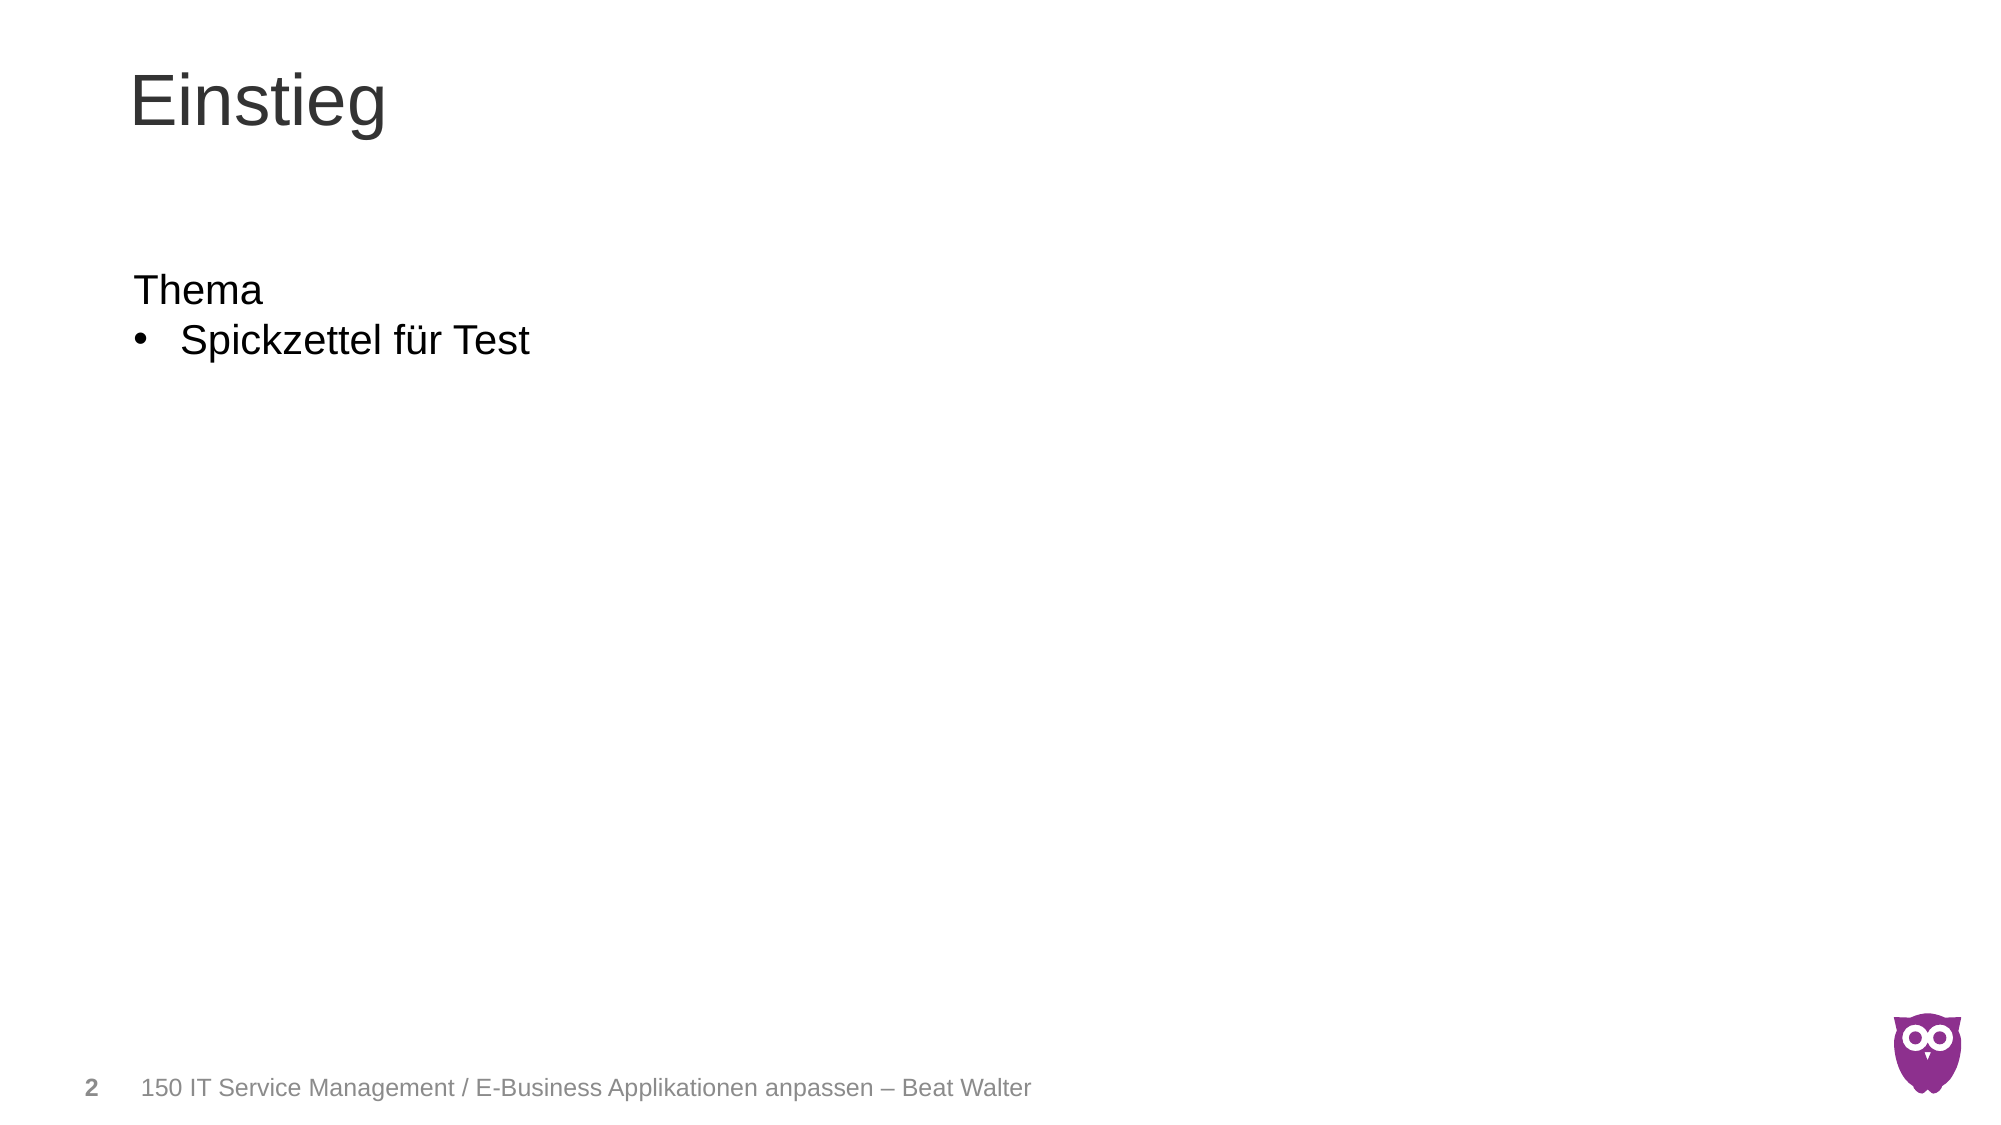

# Einstieg
Thema
Spickzettel für Test

2
150 IT Service Management / E-Business Applikationen anpassen – Beat Walter